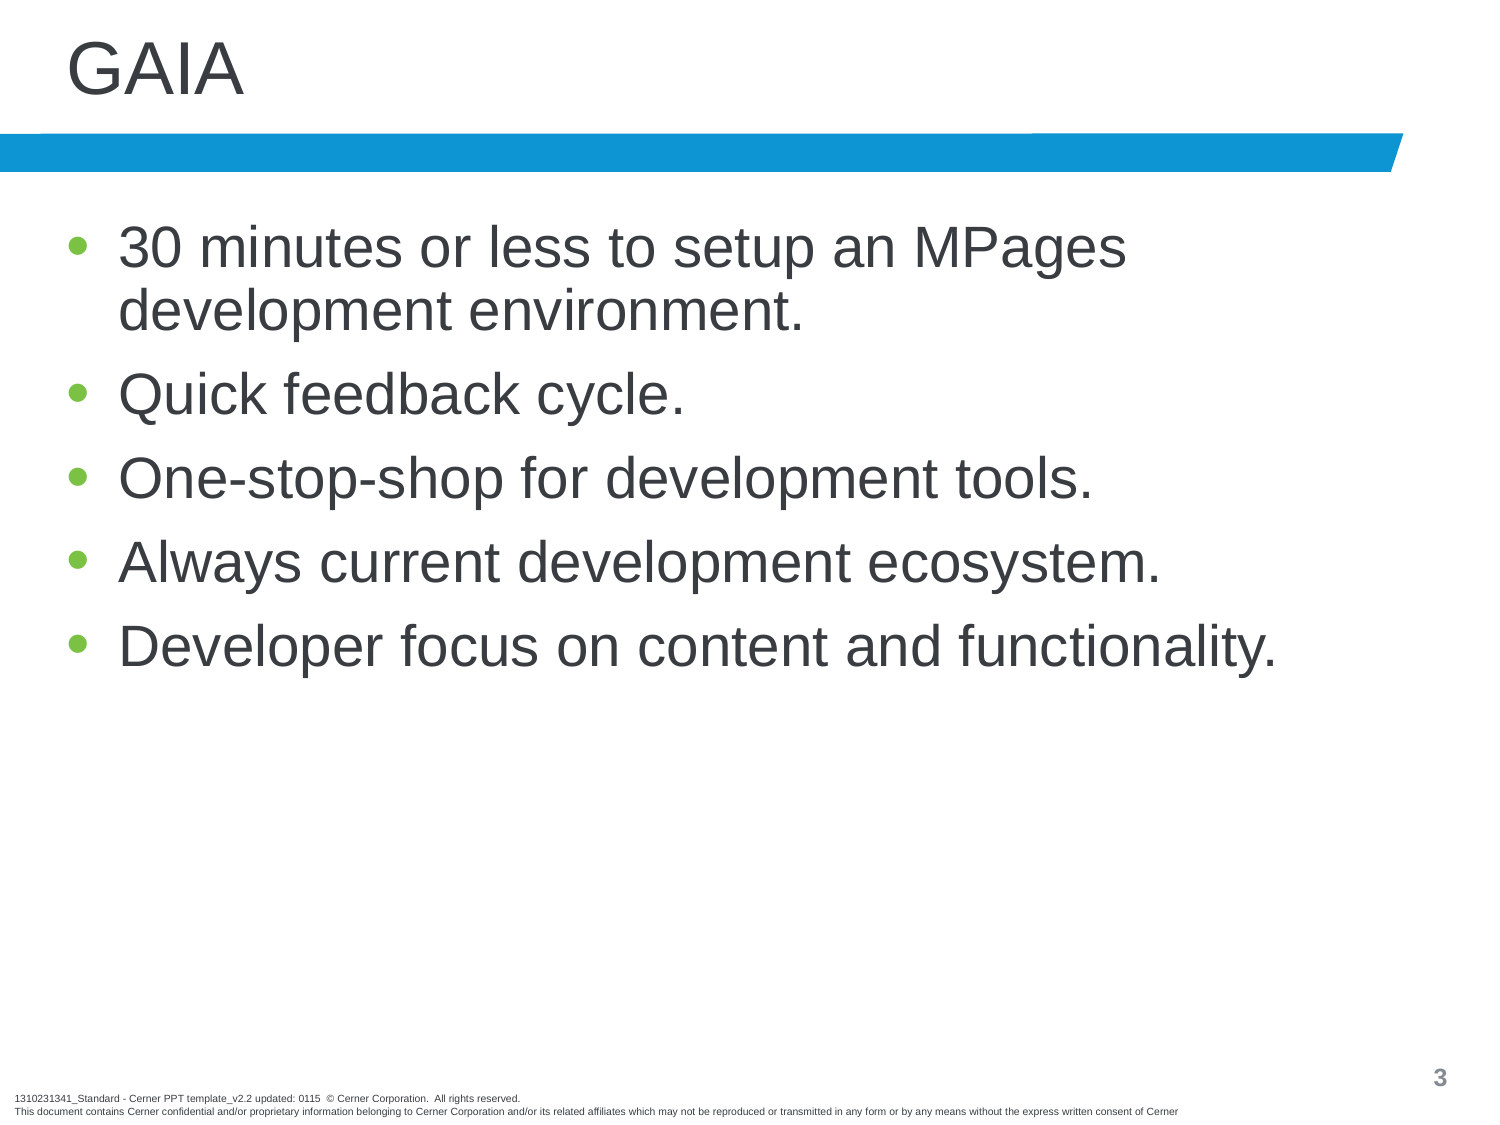

# GAIA
30 minutes or less to setup an MPages development environment.
Quick feedback cycle.
One-stop-shop for development tools.
Always current development ecosystem.
Developer focus on content and functionality.